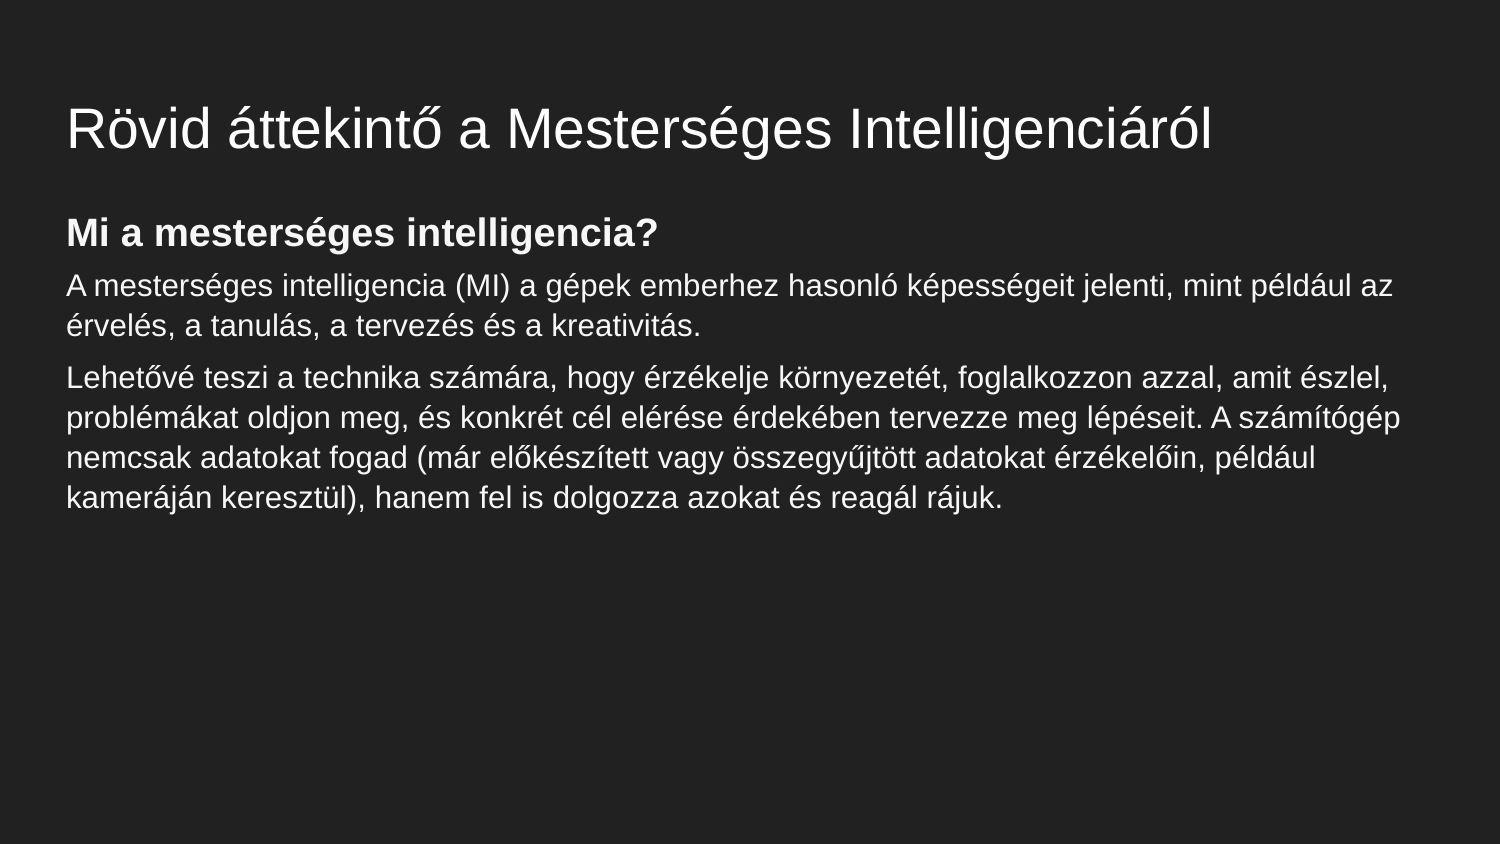

# Rövid áttekintő a Mesterséges Intelligenciáról
Mi a mesterséges intelligencia?
A mesterséges intelligencia (MI) a gépek emberhez hasonló képességeit jelenti, mint például az érvelés, a tanulás, a tervezés és a kreativitás.
Lehetővé teszi a technika számára, hogy érzékelje környezetét, foglalkozzon azzal, amit észlel, problémákat oldjon meg, és konkrét cél elérése érdekében tervezze meg lépéseit. A számítógép nemcsak adatokat fogad (már előkészített vagy összegyűjtött adatokat érzékelőin, például kameráján keresztül), hanem fel is dolgozza azokat és reagál rájuk.